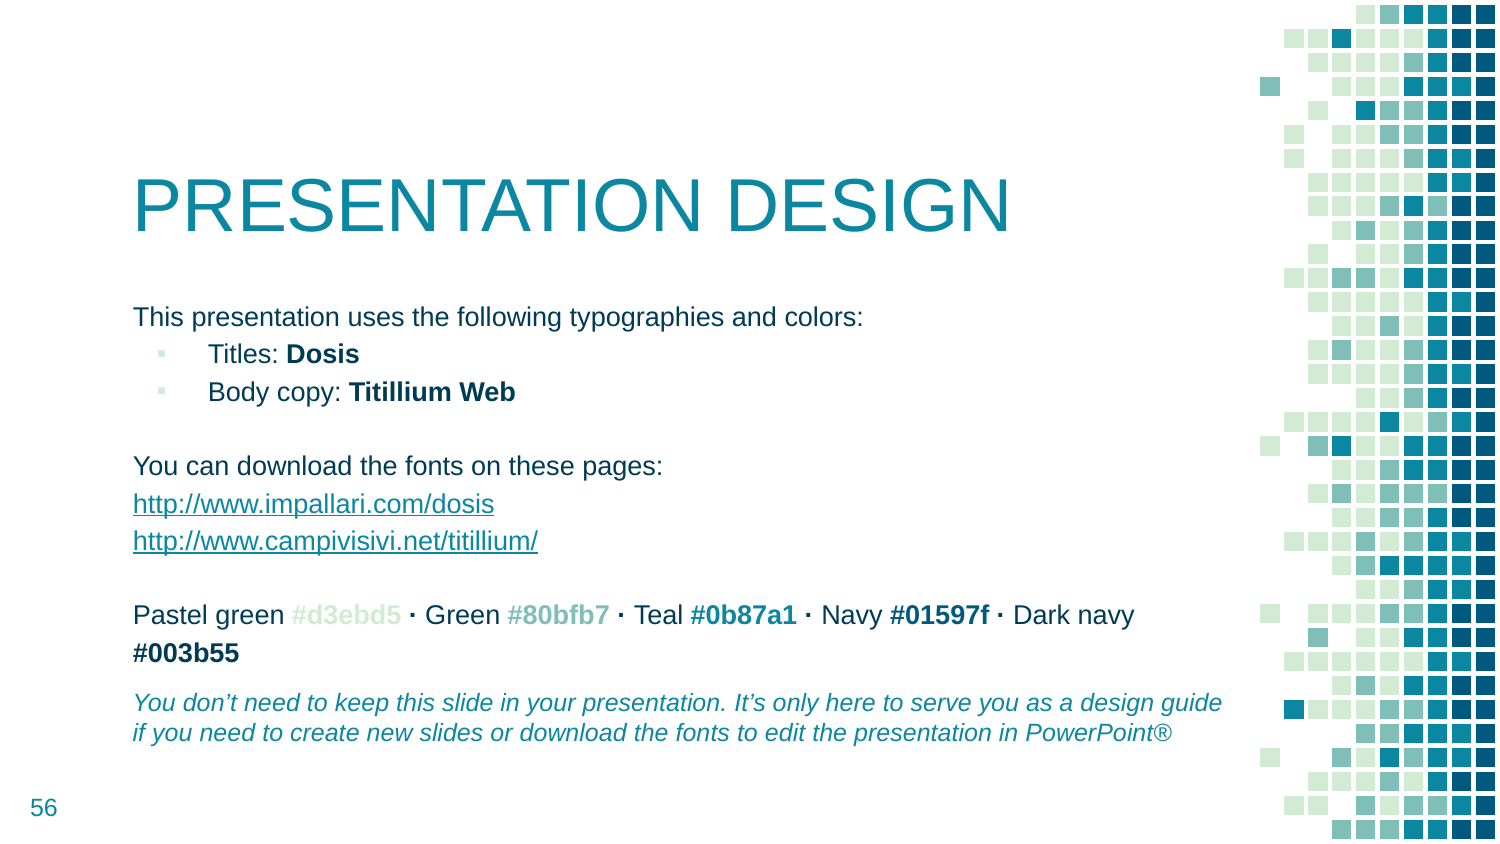

# PRESENTATION DESIGN
This presentation uses the following typographies and colors:
Titles: Dosis
Body copy: Titillium Web

You can download the fonts on these pages:
http://www.impallari.com/dosis
http://www.campivisivi.net/titillium/

Pastel green #d3ebd5 · Green #80bfb7 · Teal #0b87a1 · Navy #01597f · Dark navy #003b55
You don’t need to keep this slide in your presentation. It’s only here to serve you as a design guide if you need to create new slides or download the fonts to edit the presentation in PowerPoint®

56